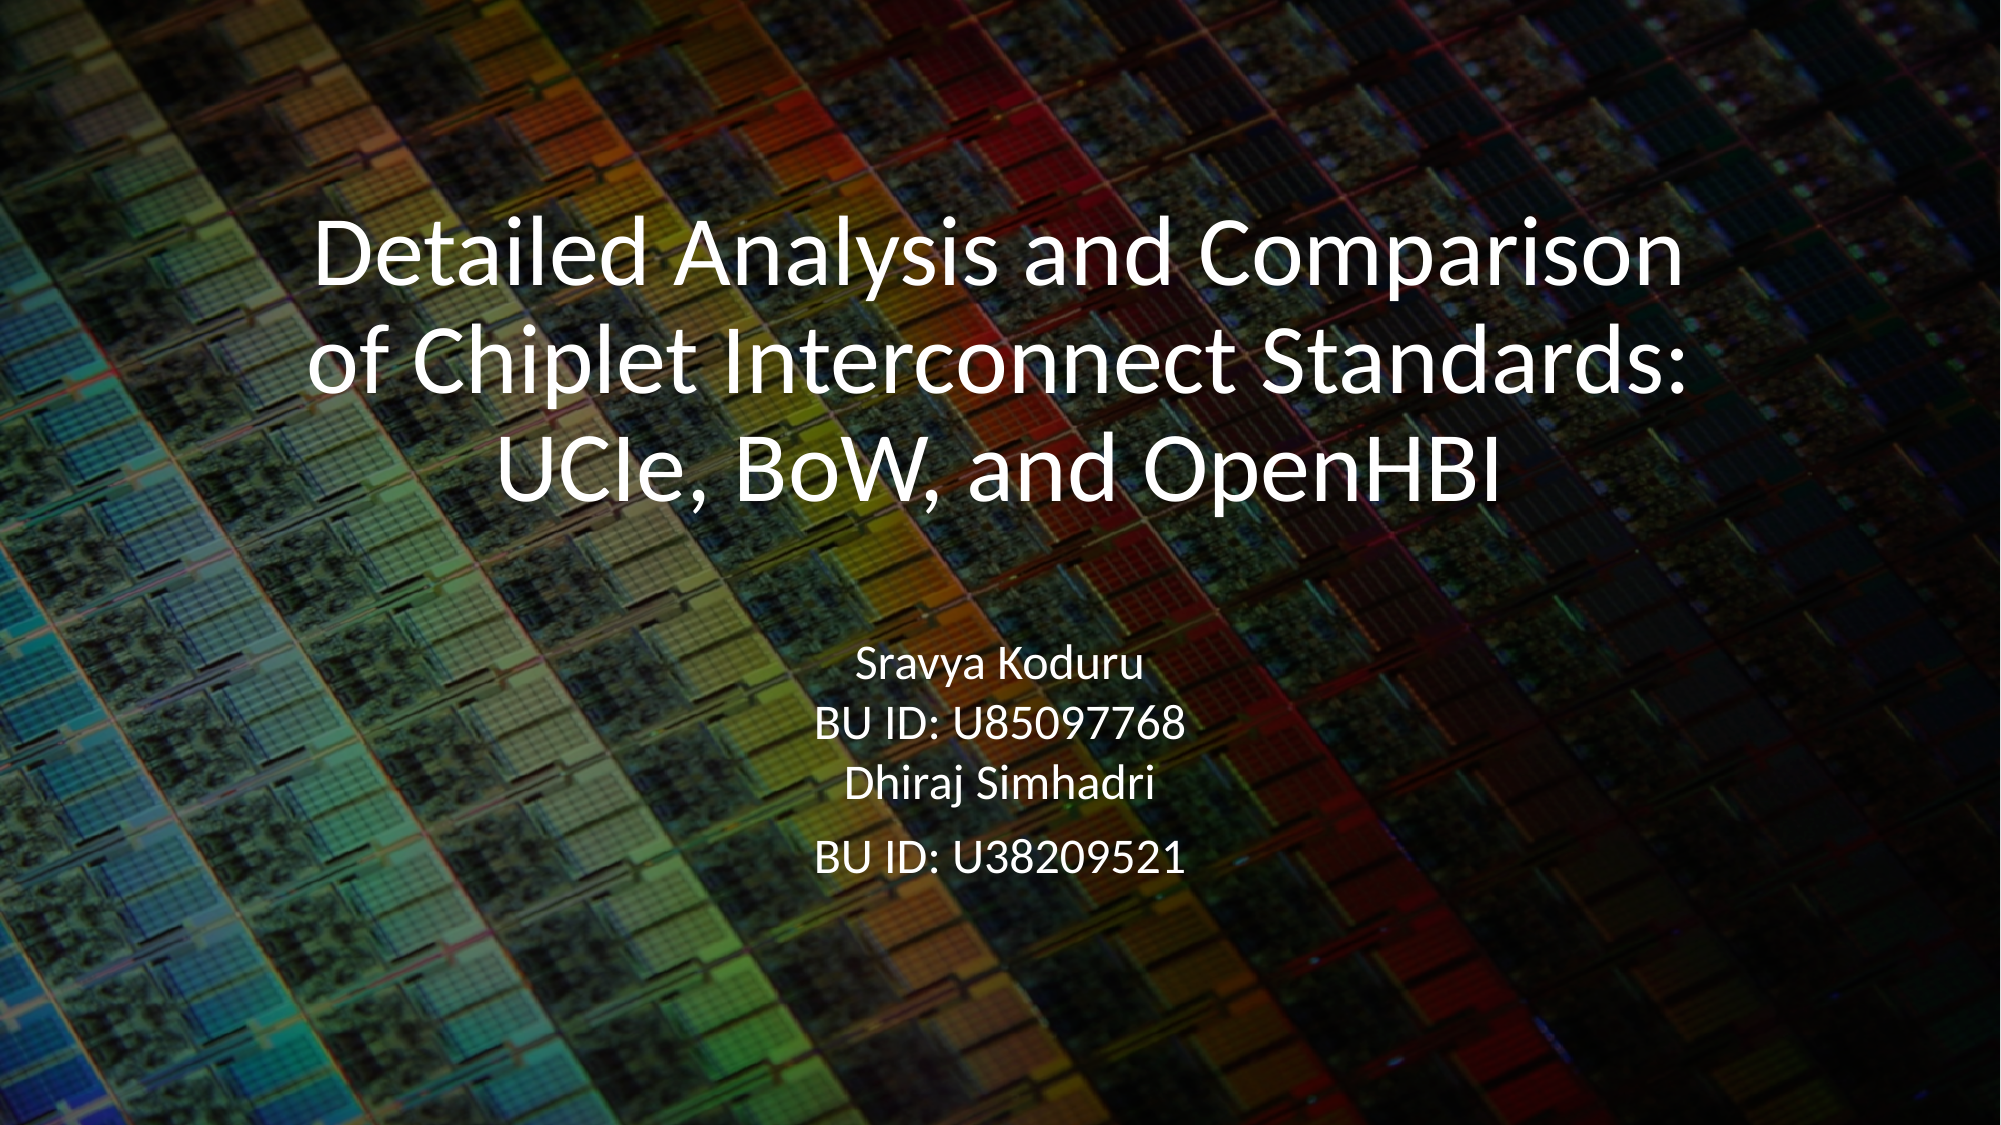

# Detailed Analysis and Comparison of Chiplet Interconnect Standards: UCIe, BoW, and OpenHBI
Sravya Koduru
BU ID: U85097768
Dhiraj Simhadri
BU ID: U38209521